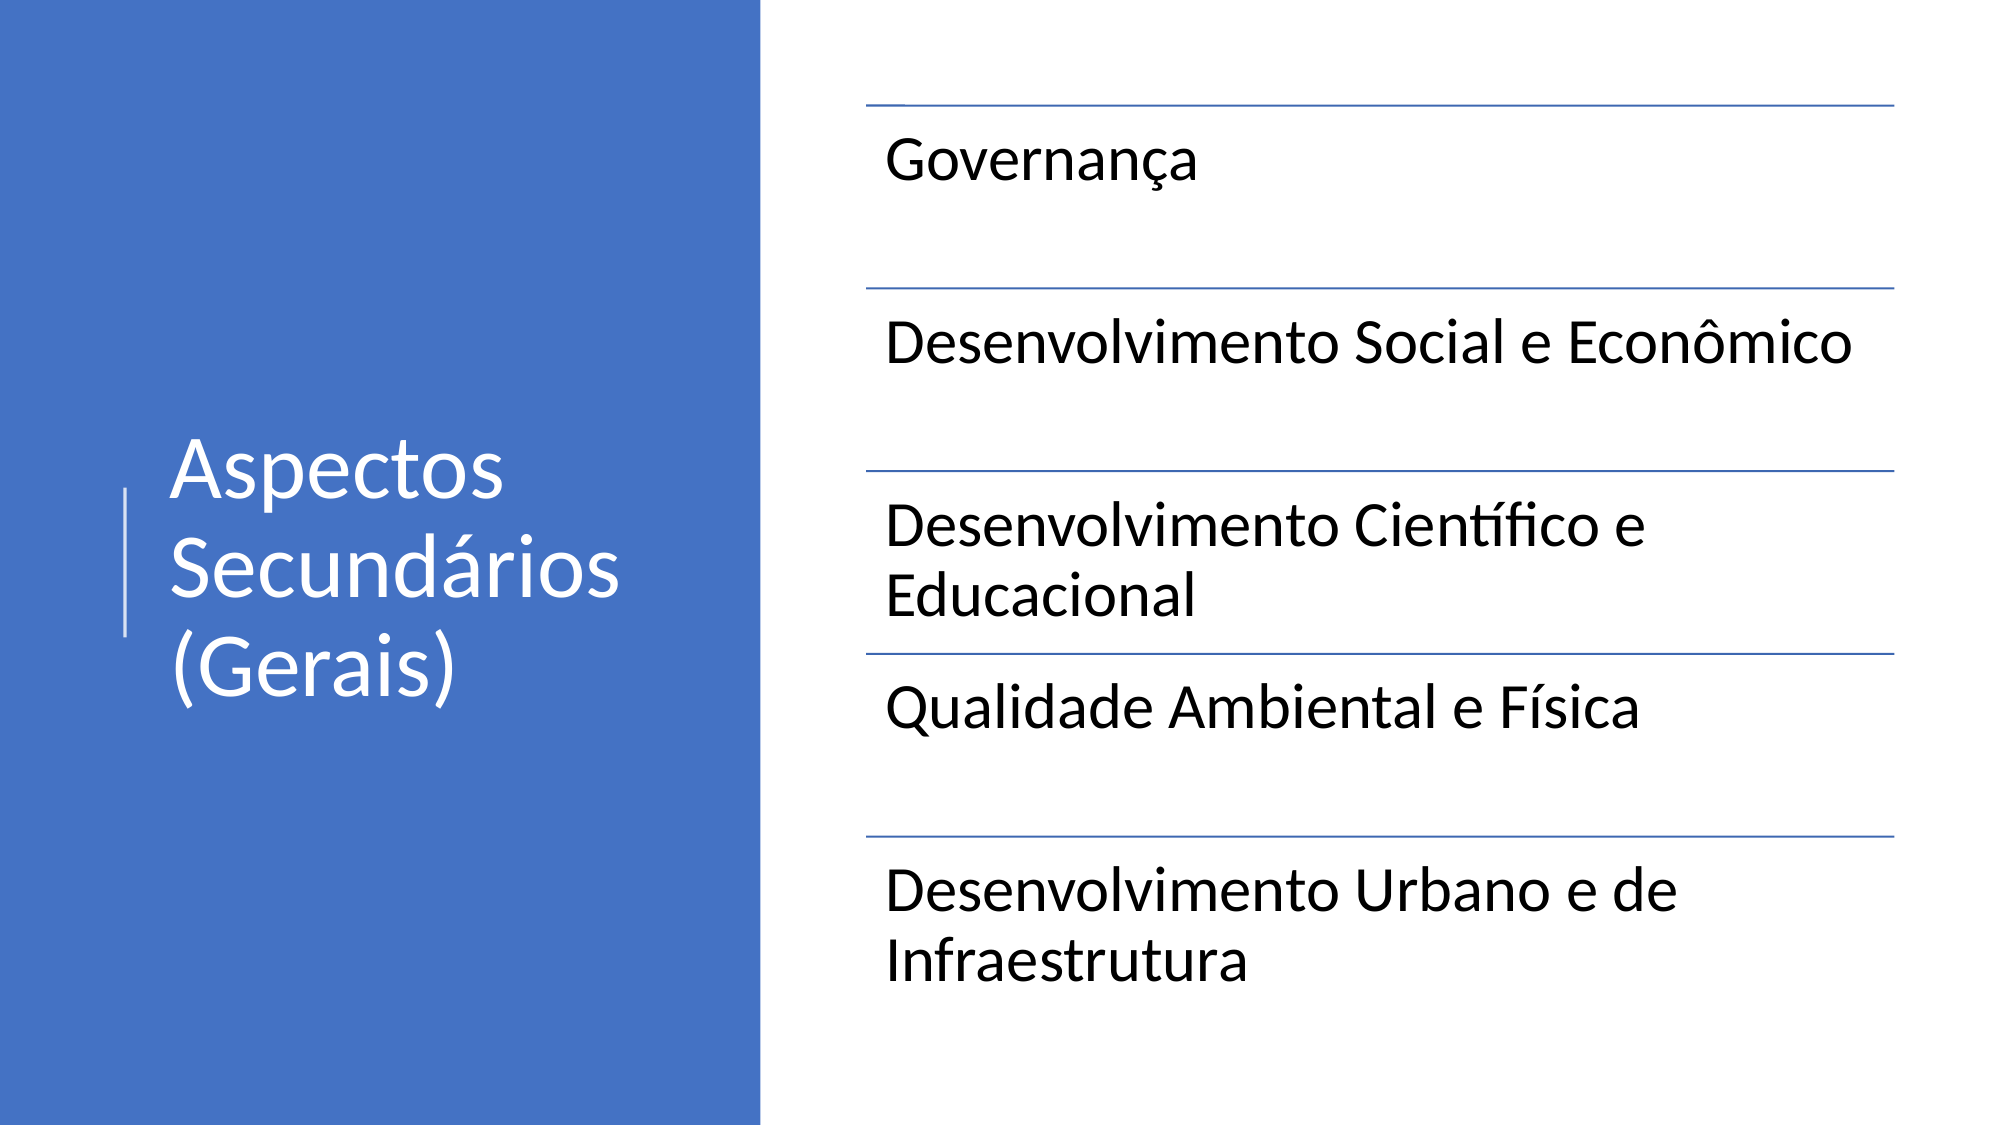

Governança
Desenvolvimento Social e Econômico
Desenvolvimento Científico e Educacional
Qualidade Ambiental e Física
Desenvolvimento Urbano e de Infraestrutura
Aspectos Secundários (Gerais)